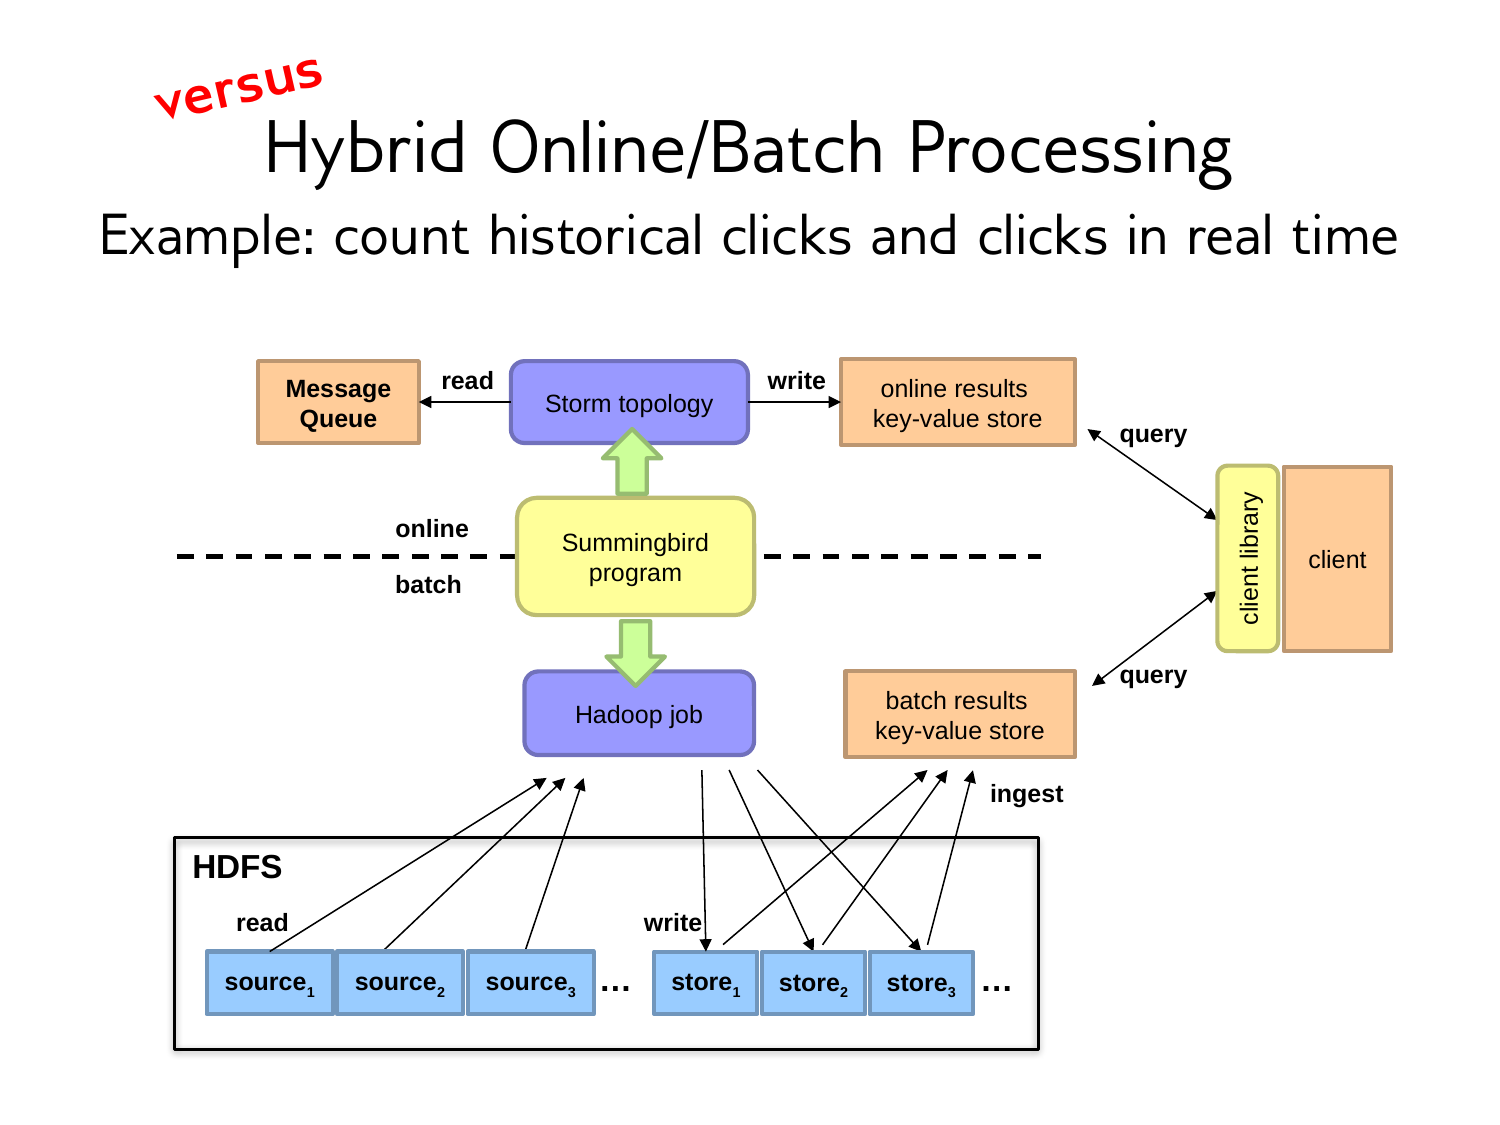

versus
Hybrid Online/Batch Processing
Example: count historical clicks and clicks in real time
read
write
online results
key-value store
Message
Queue
Storm topology
query

client
Summingbird
program
online
client library
batch

query
batch results
key-value store
Hadoop job
ingest
store1
store2
store3
read
source1
source2
source3

HDFS
write
…
…